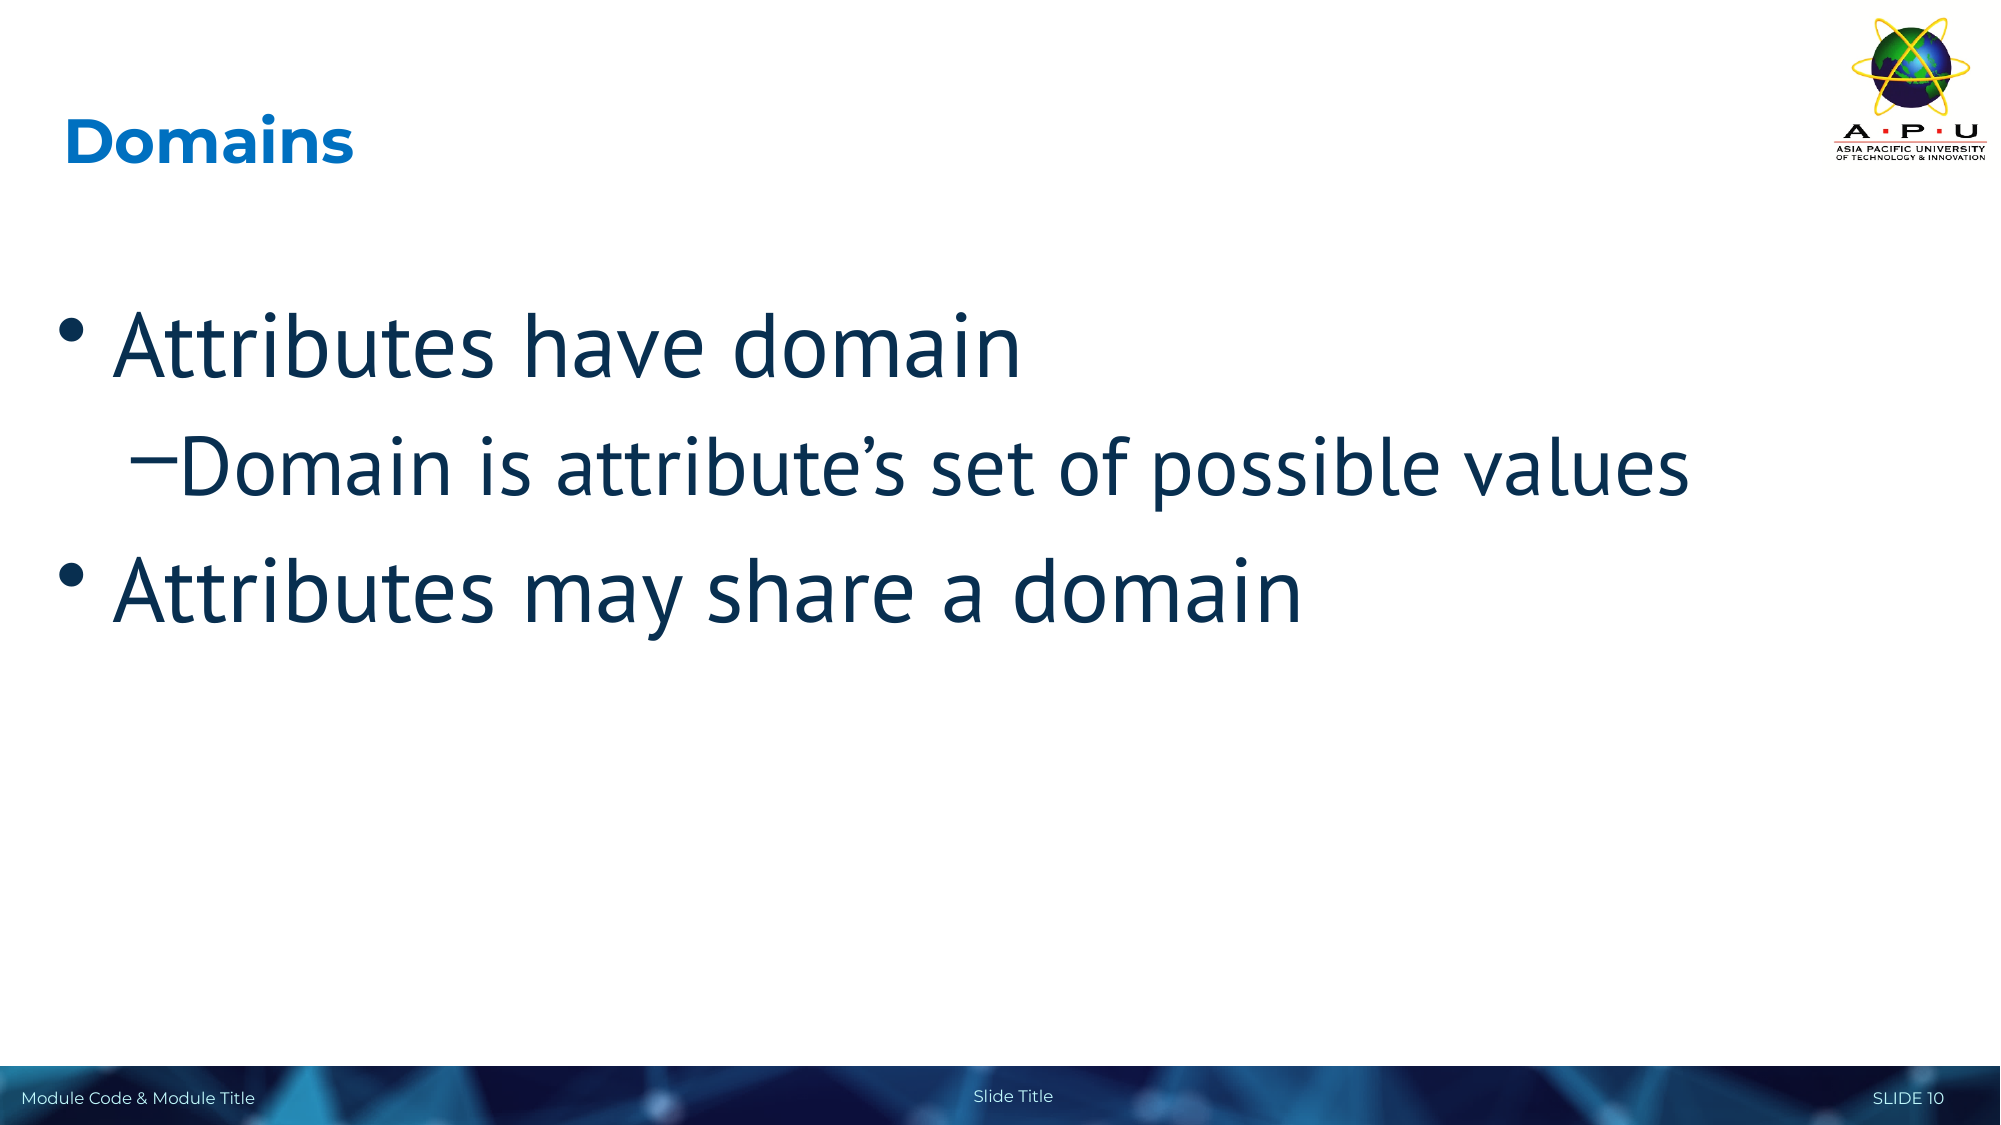

# Domains
Attributes have domain
Domain is attribute’s set of possible values
Attributes may share a domain